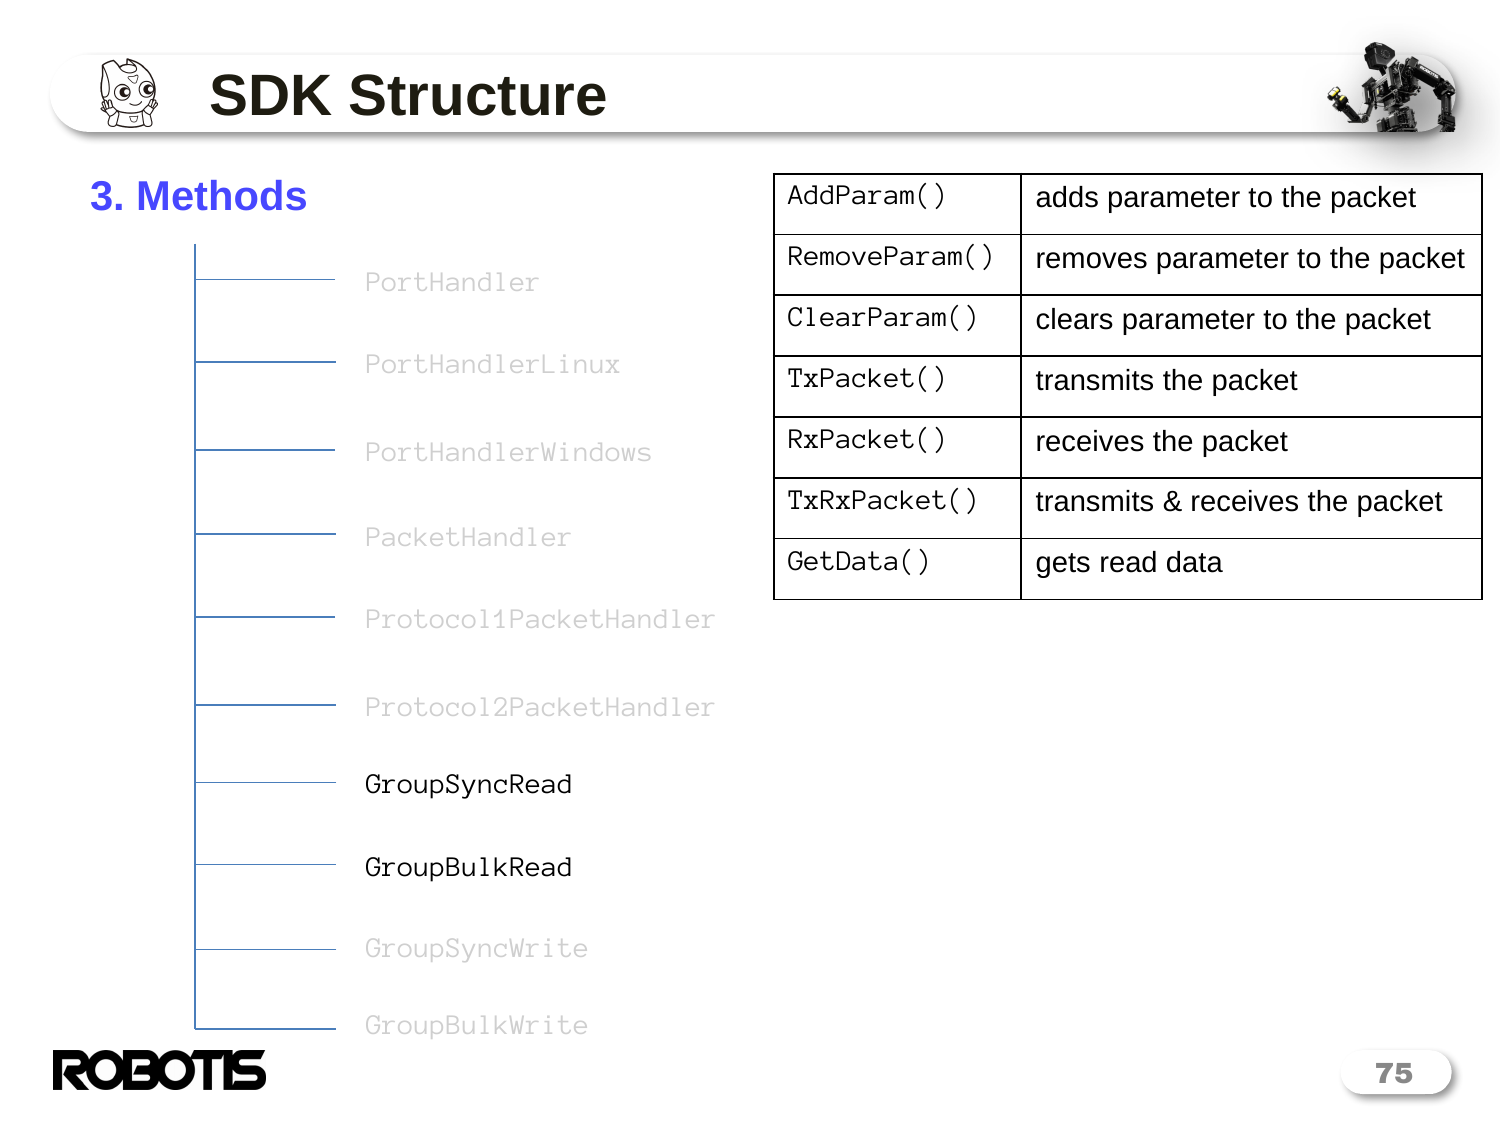

# SDK Structure
3. Methods
| AddParam() | adds parameter to the packet |
| --- | --- |
| RemoveParam() | removes parameter to the packet |
| ClearParam() | clears parameter to the packet |
| TxPacket() | transmits the packet |
| RxPacket() | receives the packet |
| TxRxPacket() | transmits & receives the packet |
| GetData() | gets read data |
PortHandler
PortHandlerLinux
PortHandlerWindows
PacketHandler
Protocol1PacketHandler
Protocol2PacketHandler
GroupSyncRead
GroupBulkRead
GroupSyncWrite
GroupBulkWrite

75